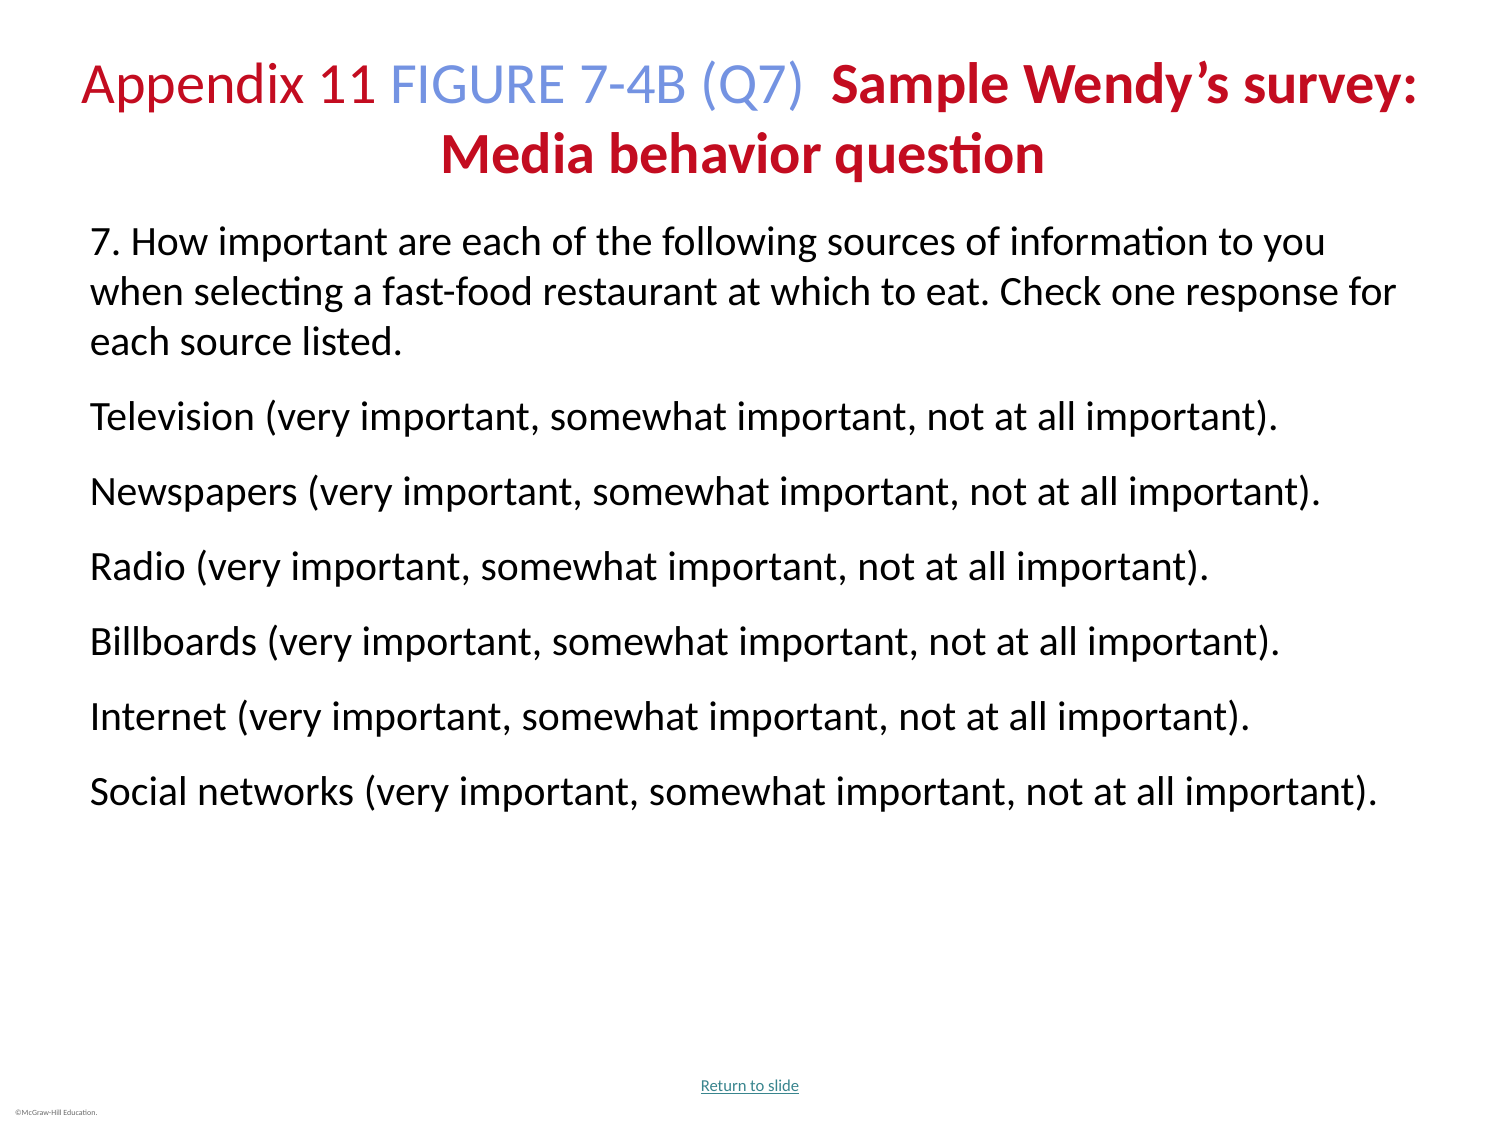

# Appendix 11 FIGURE 7-4B (Q7)  Sample Wendy’s survey: Media behavior question
7. How important are each of the following sources of information to you when selecting a fast-food restaurant at which to eat. Check one response for each source listed.
Television (very important, somewhat important, not at all important).
Newspapers (very important, somewhat important, not at all important).
Radio (very important, somewhat important, not at all important).
Billboards (very important, somewhat important, not at all important).
Internet (very important, somewhat important, not at all important).
Social networks (very important, somewhat important, not at all important).
Return to slide